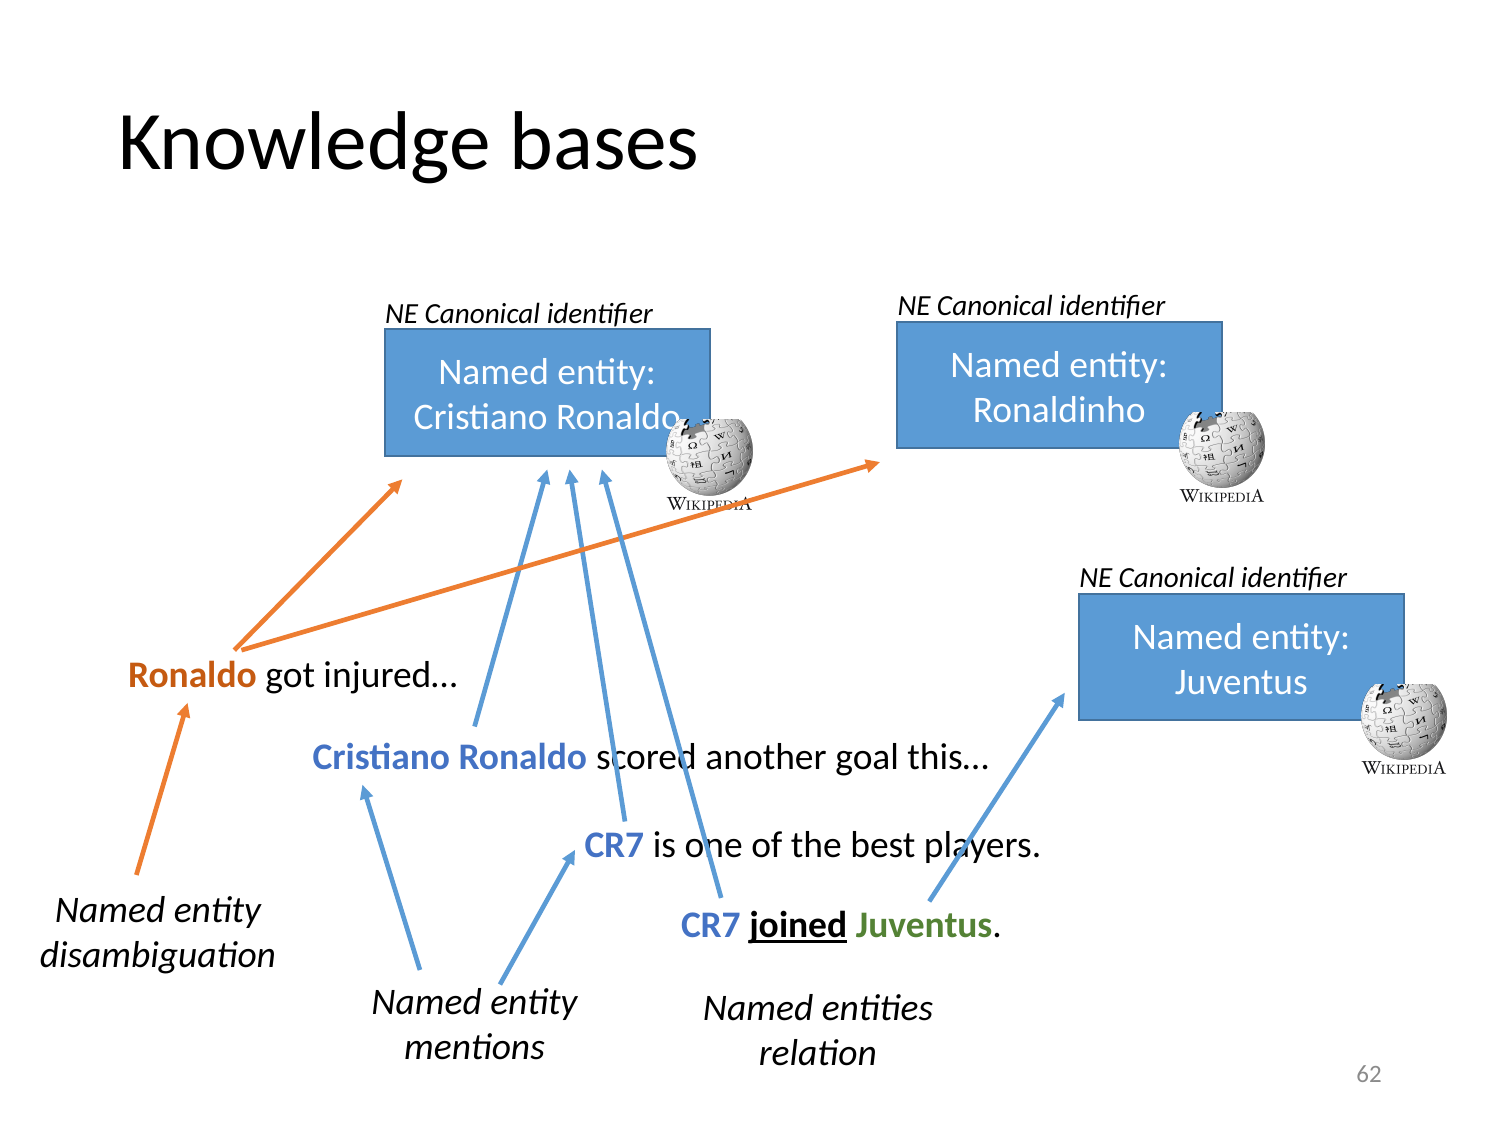

# Knowledge bases
NE Canonical identifier
NE Canonical identifier
Named entity: Ronaldinho
Named entity: Cristiano Ronaldo

NE Canonical identifier
Named entity: Juventus

CR7 joined Juventus.
Named entities relation
Ronaldo got injured…
Cristiano Ronaldo scored another goal this…
CR7 is one of the best players.
Named entity disambiguation
Named entity mentions
62